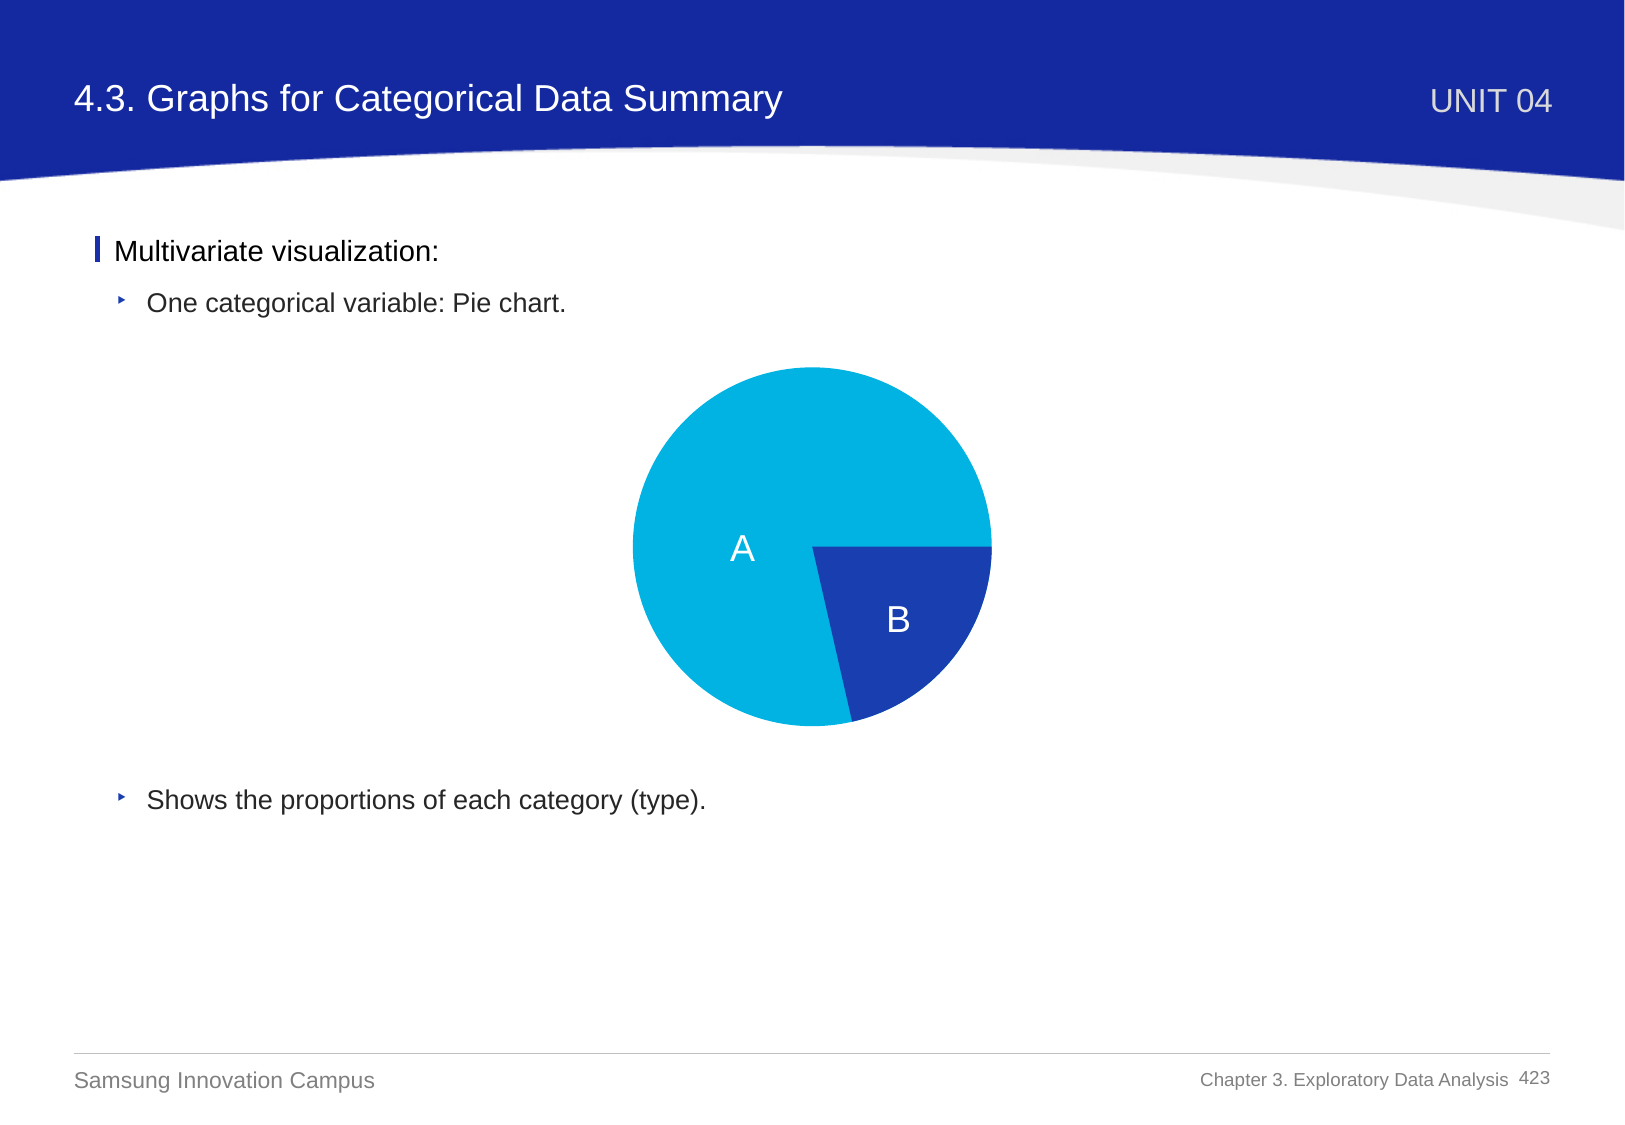

4.3. Graphs for Categorical Data Summary
UNIT 04
Multivariate visualization:
One categorical variable: Pie chart.

A
B
Shows the proportions of each category (type).